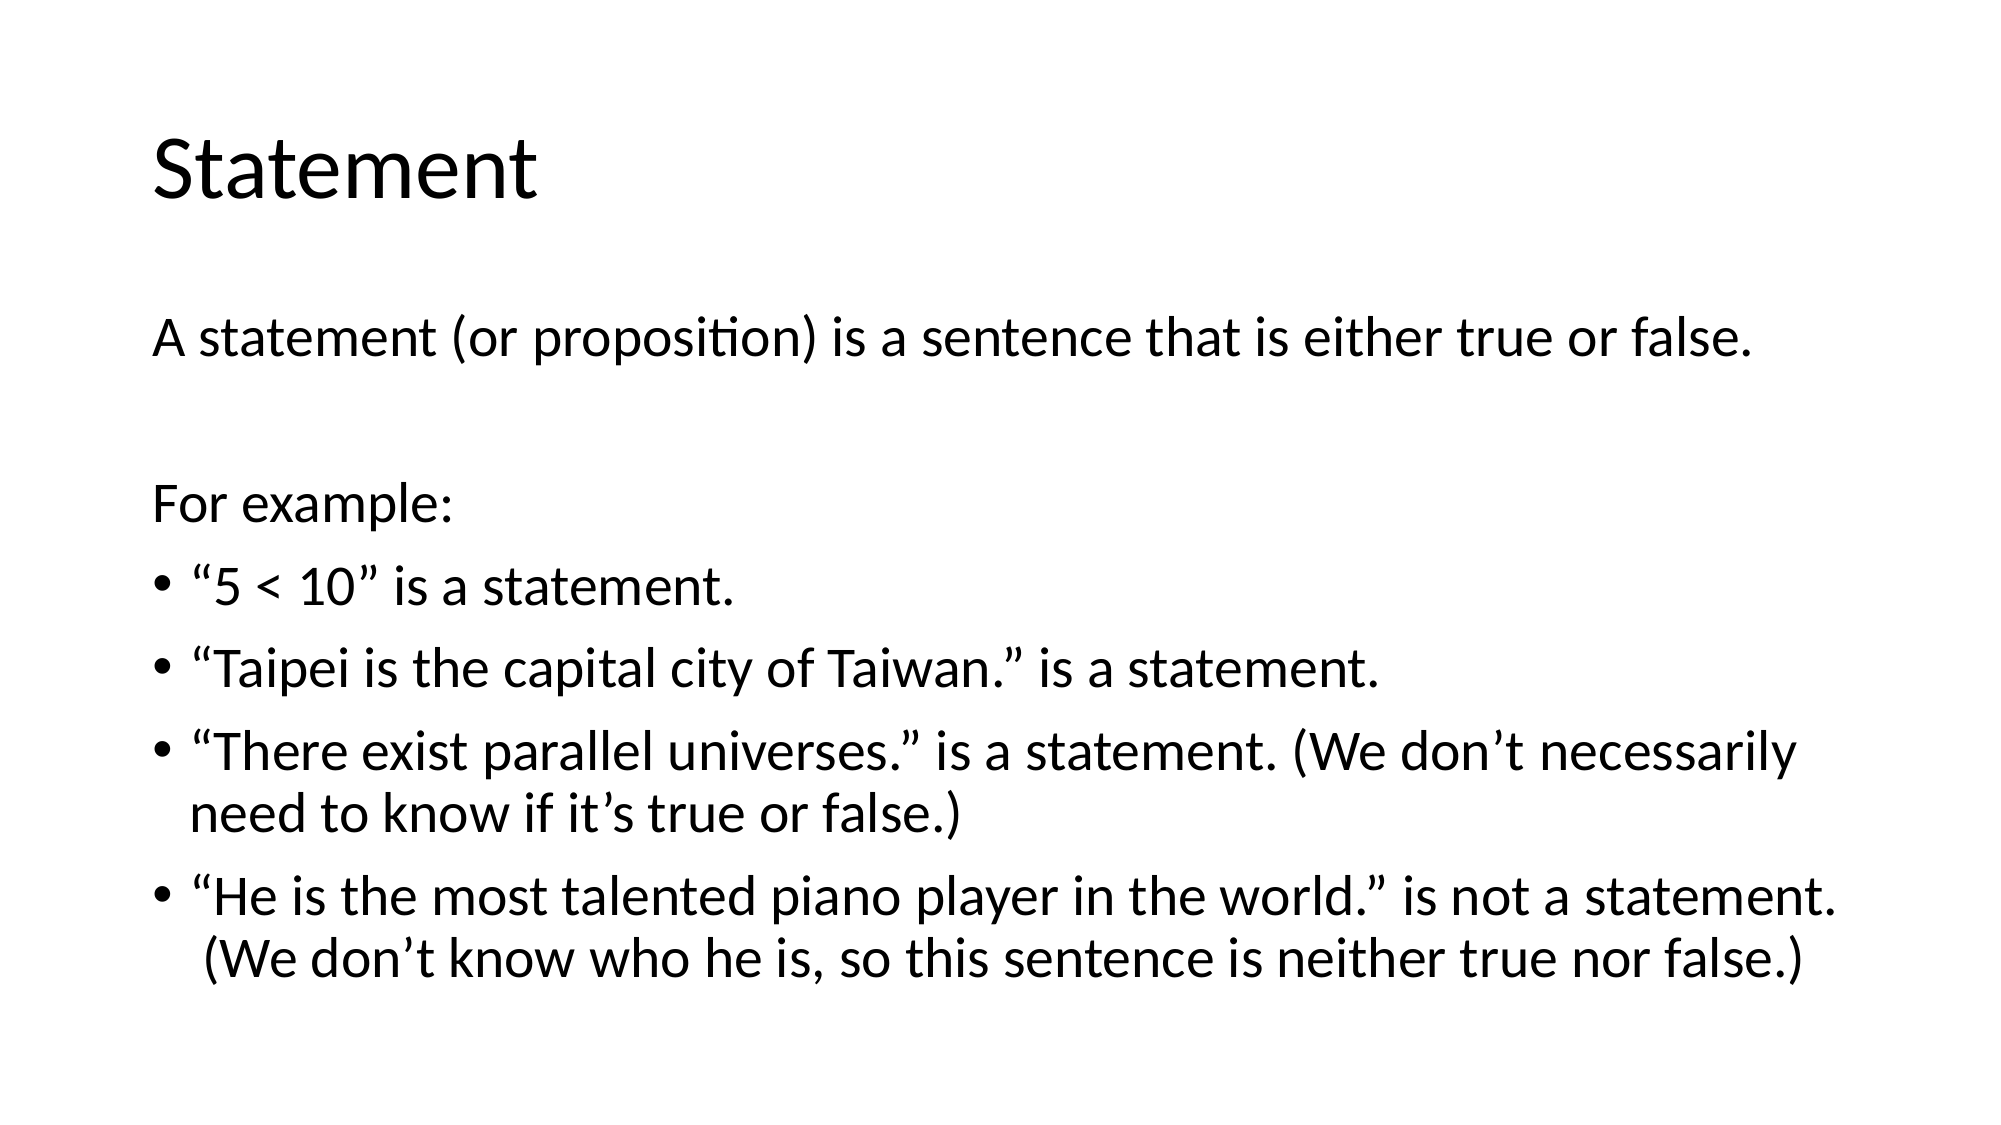

# Statement
A statement (or proposition) is a sentence that is either true or false.

For example:
“5 < 10” is a statement.
“Taipei is the capital city of Taiwan.” is a statement.
“There exist parallel universes.” is a statement. (We don’t necessarily need to know if it’s true or false.)
“He is the most talented piano player in the world.” is not a statement.  (We don’t know who he is, so this sentence is neither true nor false.)